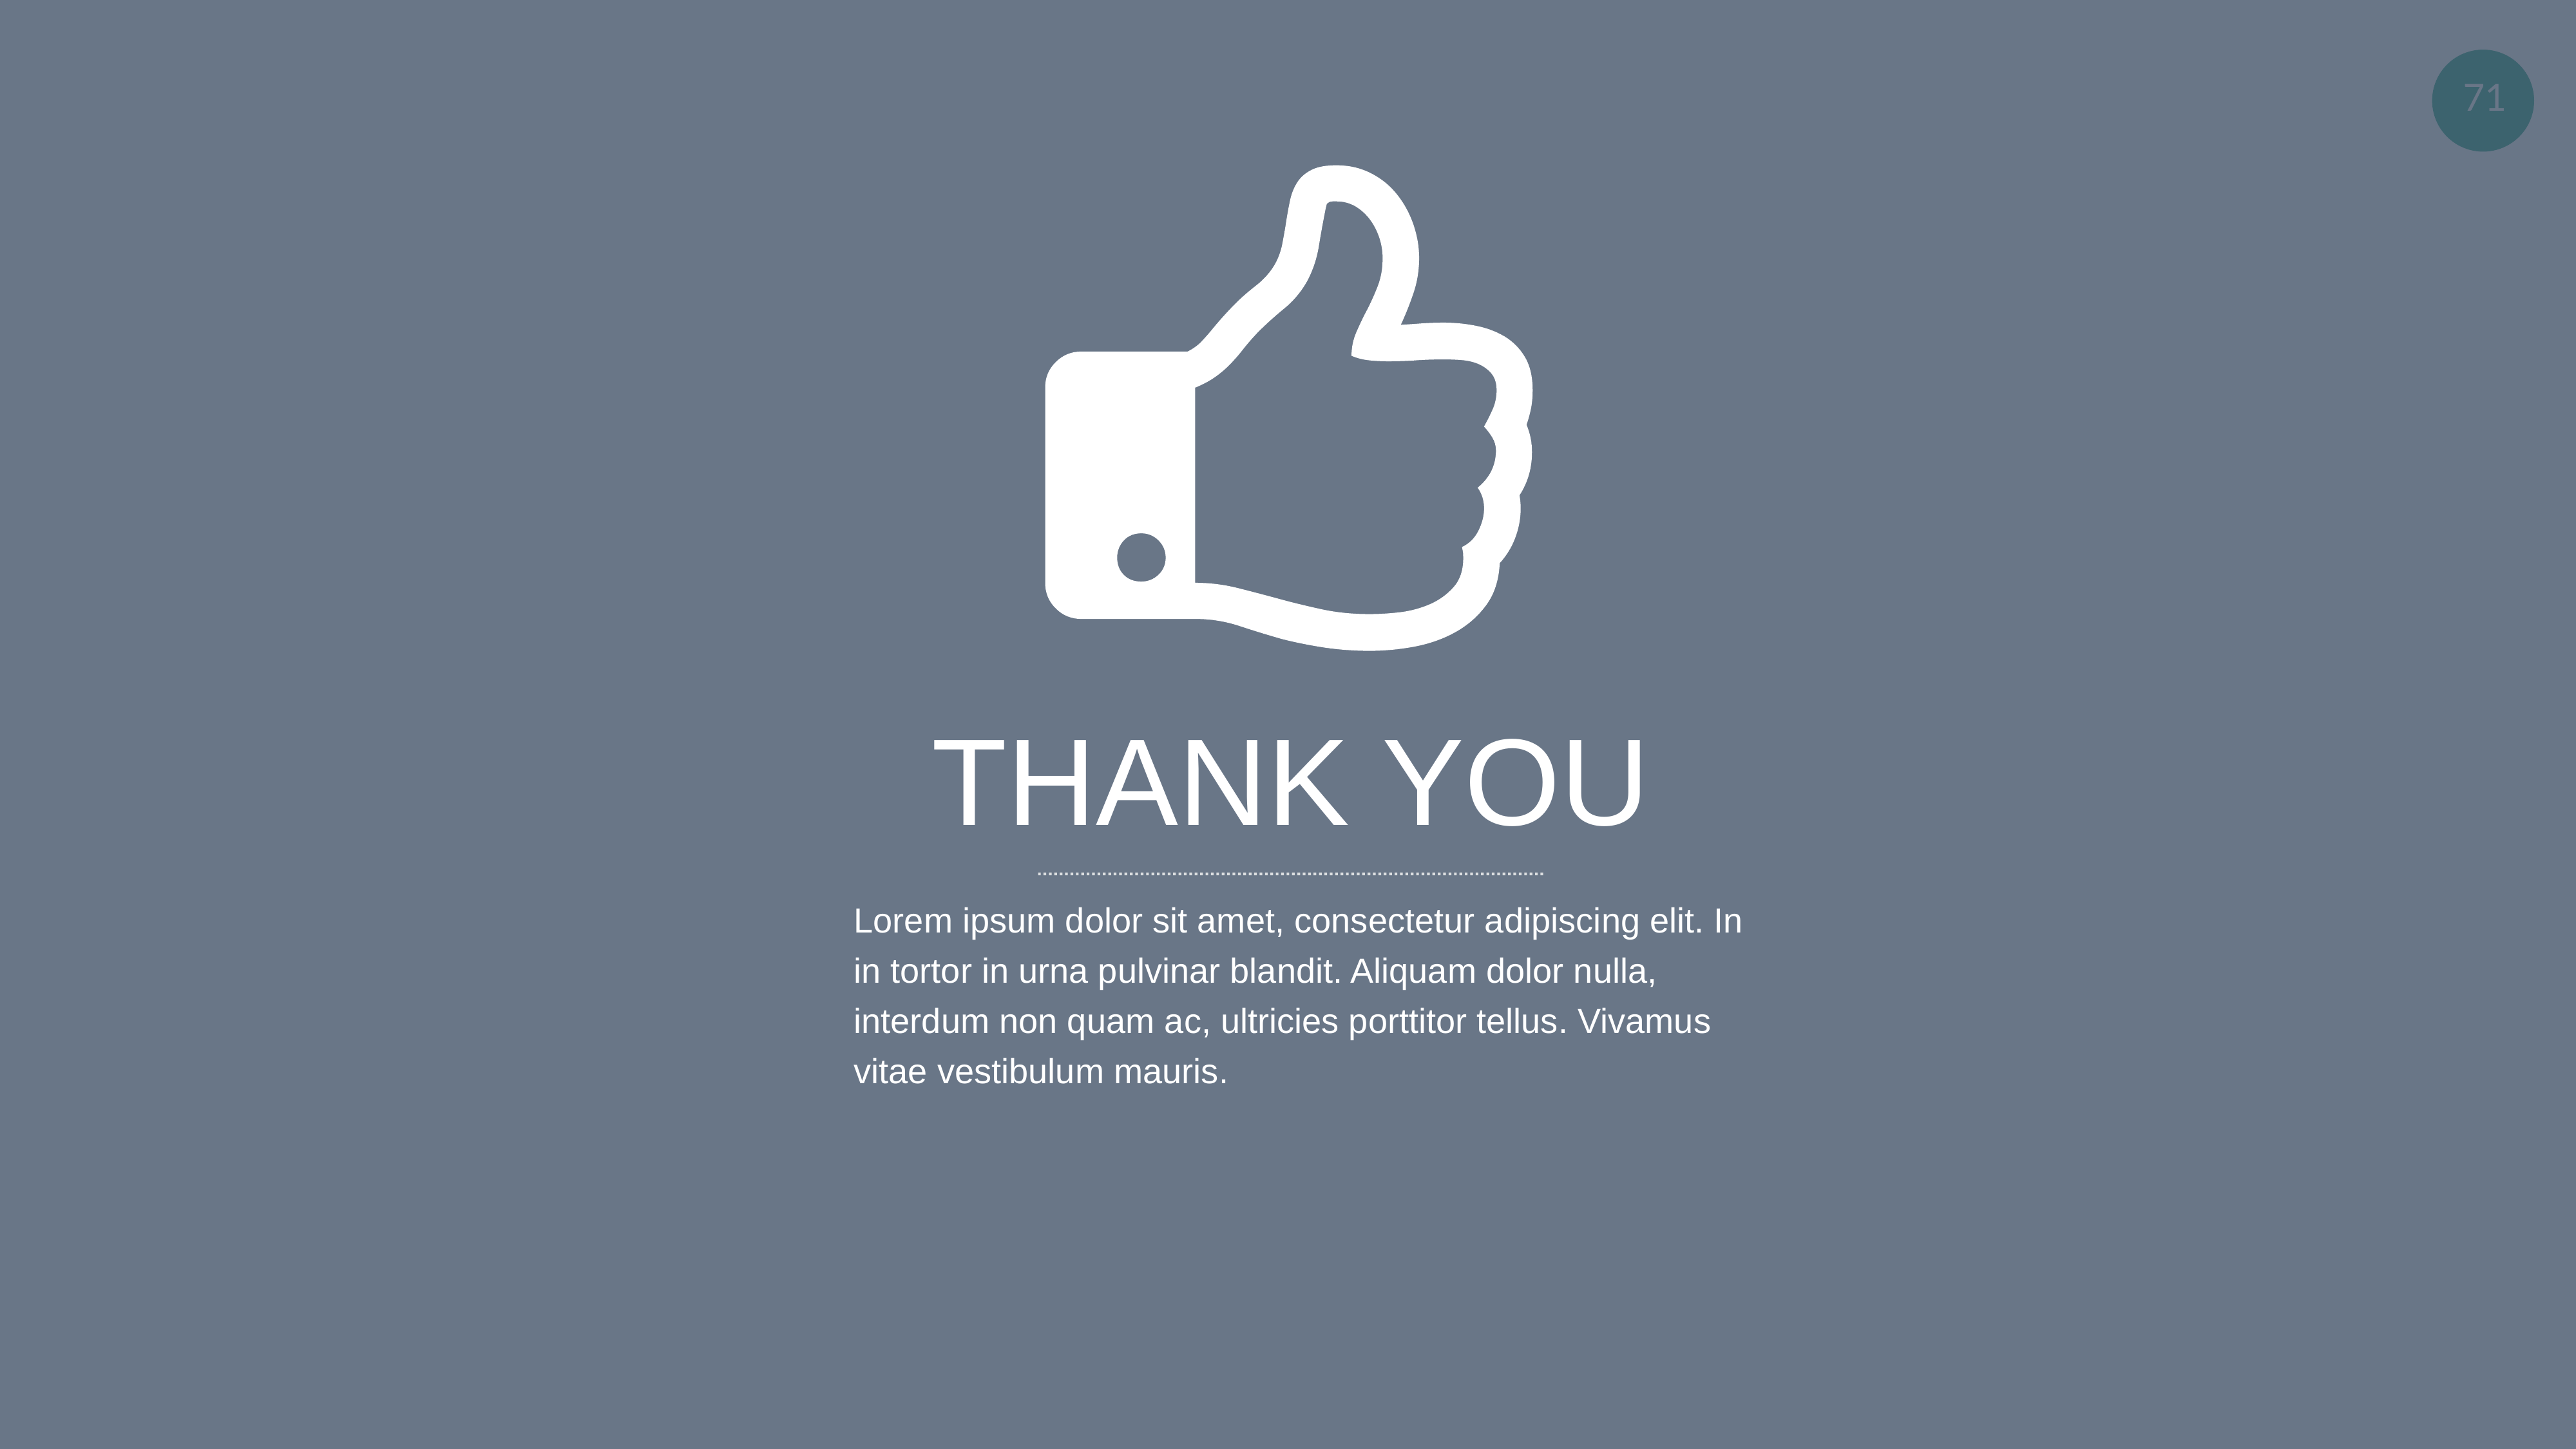

THANK YOU

Lorem ipsum dolor sit amet, consectetur adipiscing elit. In in tortor in urna pulvinar blandit. Aliquam dolor nulla, interdum non quam ac, ultricies porttitor tellus. Vivamus vitae vestibulum mauris.